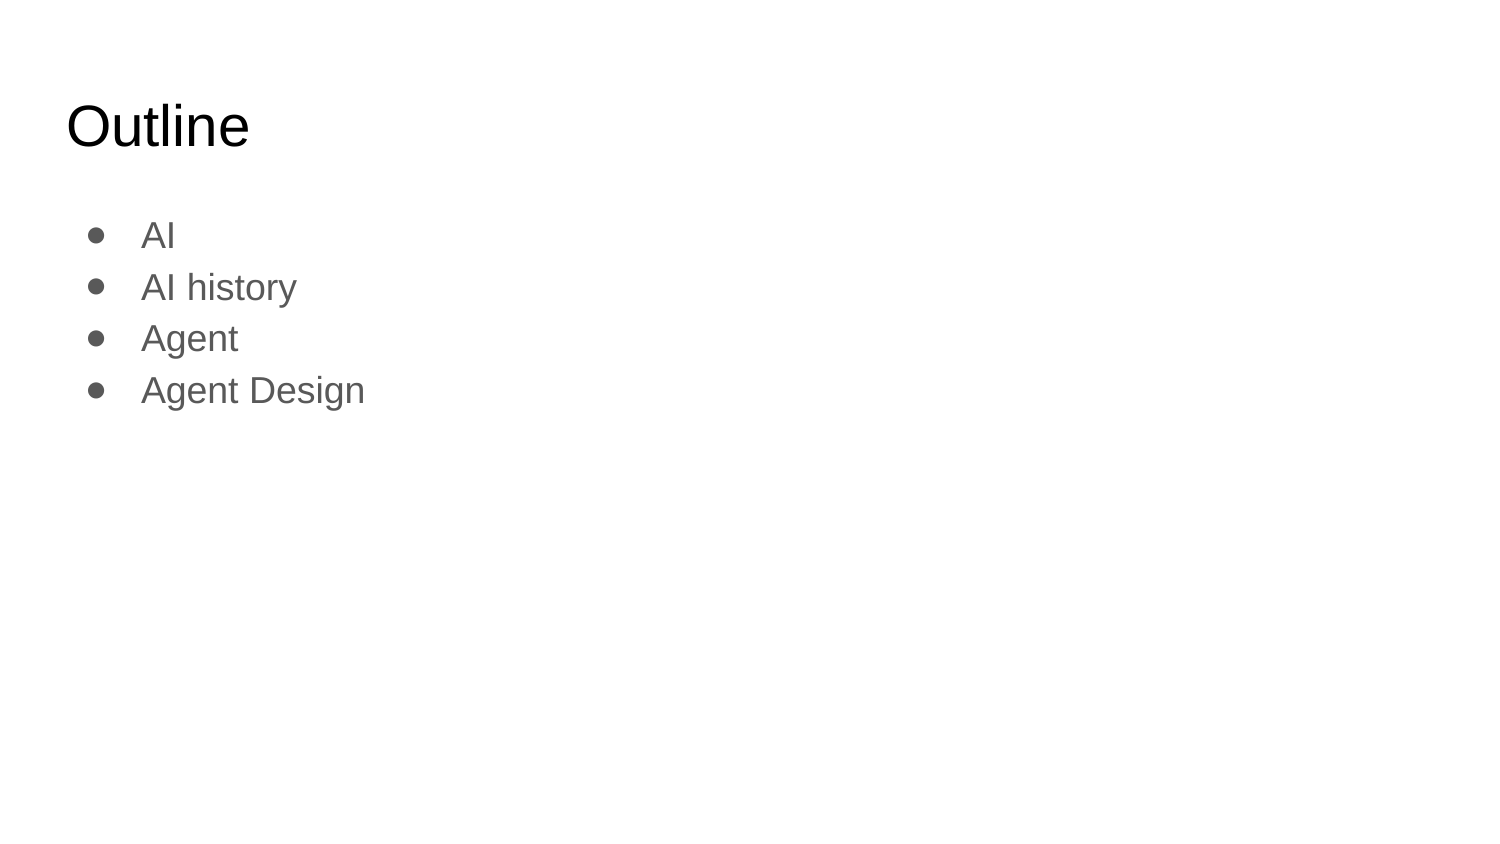

# Outline
AI
AI history
Agent
Agent Design